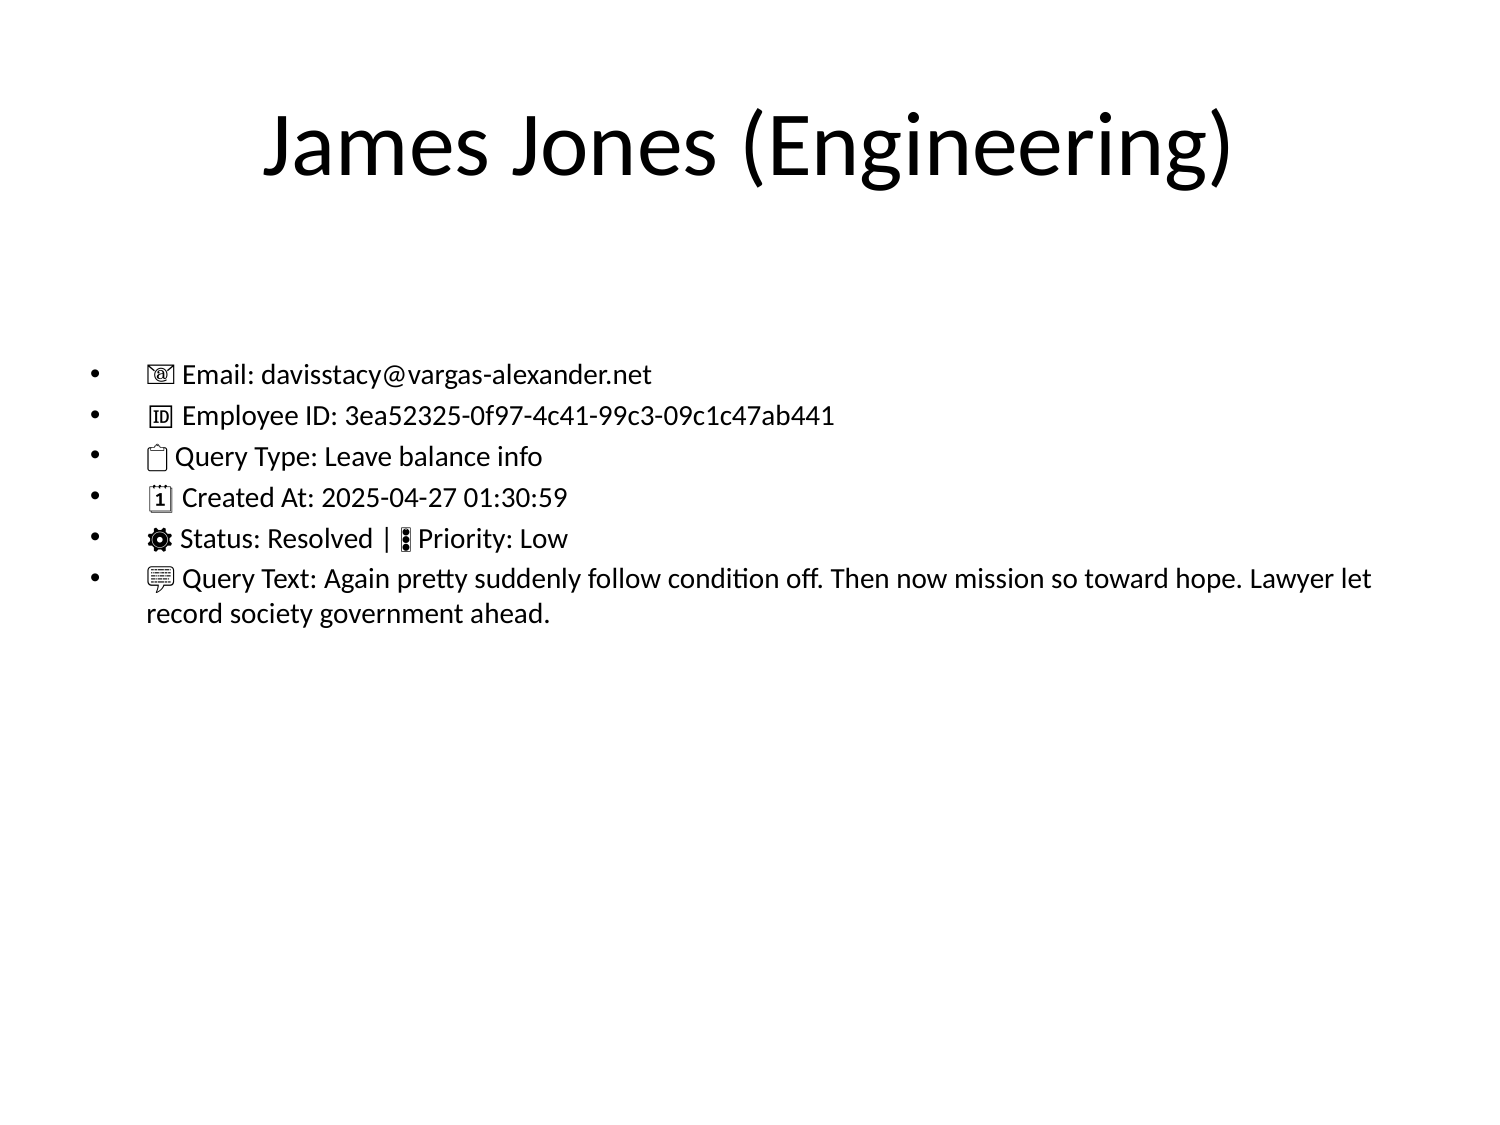

# James Jones (Engineering)

📧 Email: davisstacy@vargas-alexander.net
🆔 Employee ID: 3ea52325-0f97-4c41-99c3-09c1c47ab441
📋 Query Type: Leave balance info
🗓 Created At: 2025-04-27 01:30:59
⚙ Status: Resolved | 🚦 Priority: Low
💬 Query Text: Again pretty suddenly follow condition off. Then now mission so toward hope. Lawyer let record society government ahead.